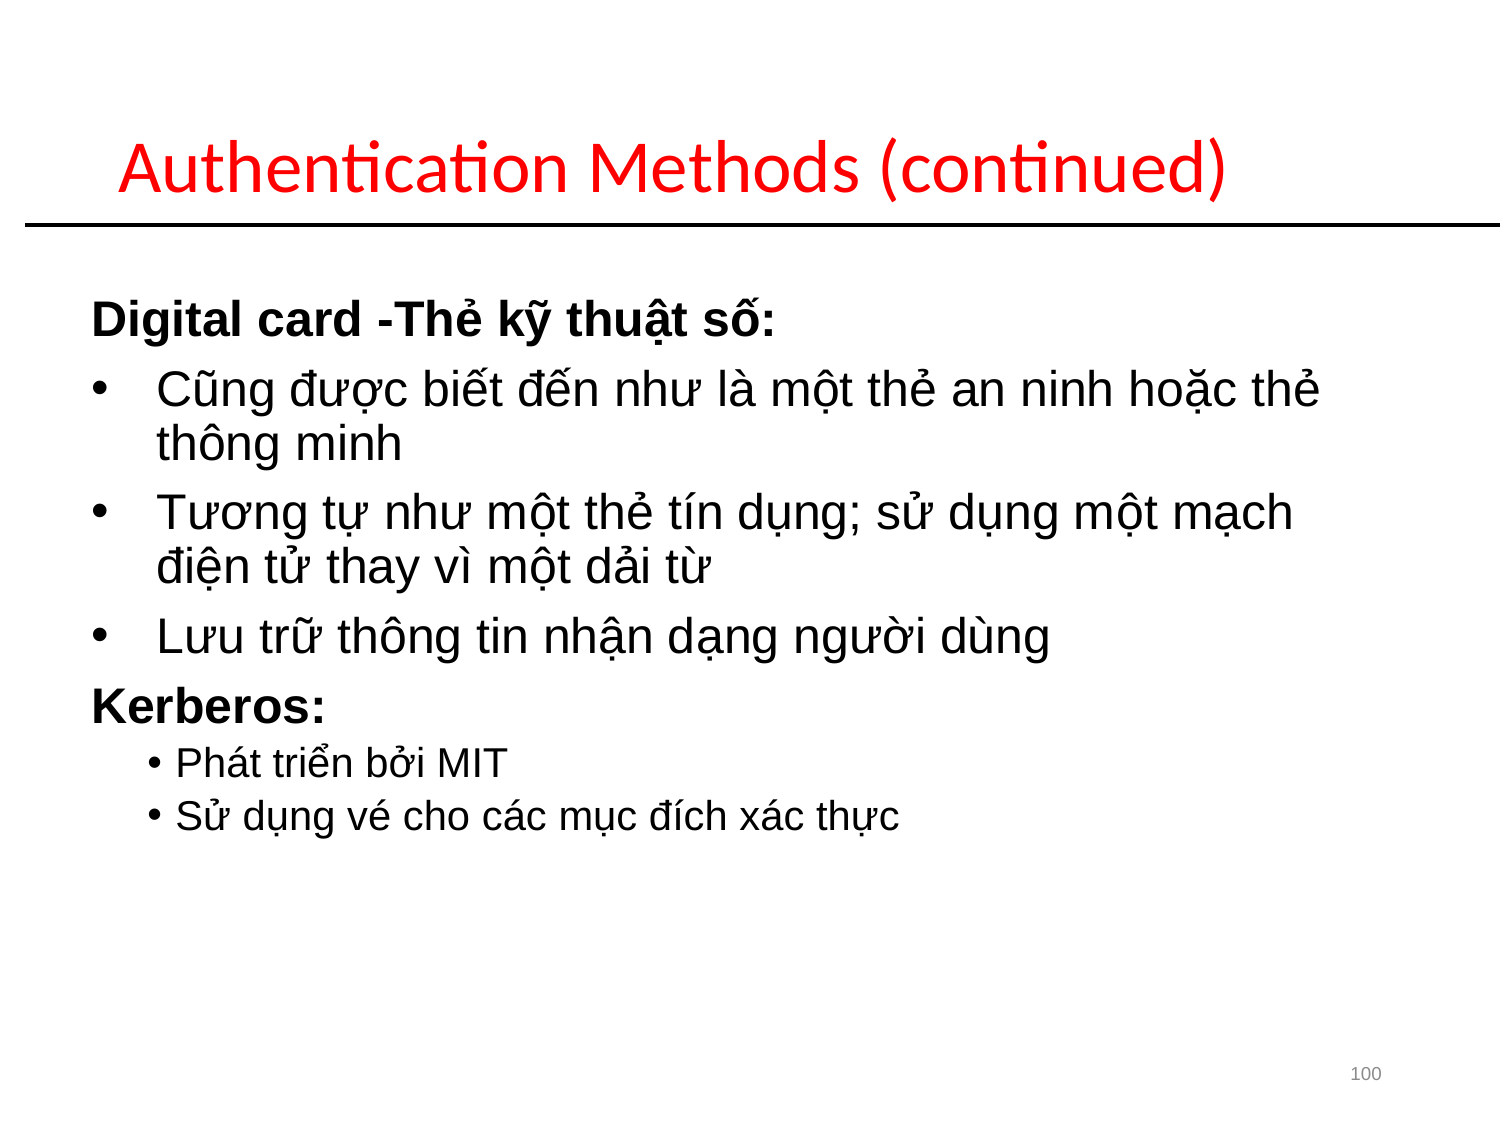

# Authentication Methods (continued)
Digital card -Thẻ kỹ thuật số:
Cũng được biết đến như là một thẻ an ninh hoặc thẻ thông minh
Tương tự như một thẻ tín dụng; sử dụng một mạch điện tử thay vì một dải từ
Lưu trữ thông tin nhận dạng người dùng
Kerberos:
Phát triển bởi MIT
Sử dụng vé cho các mục đích xác thực
100